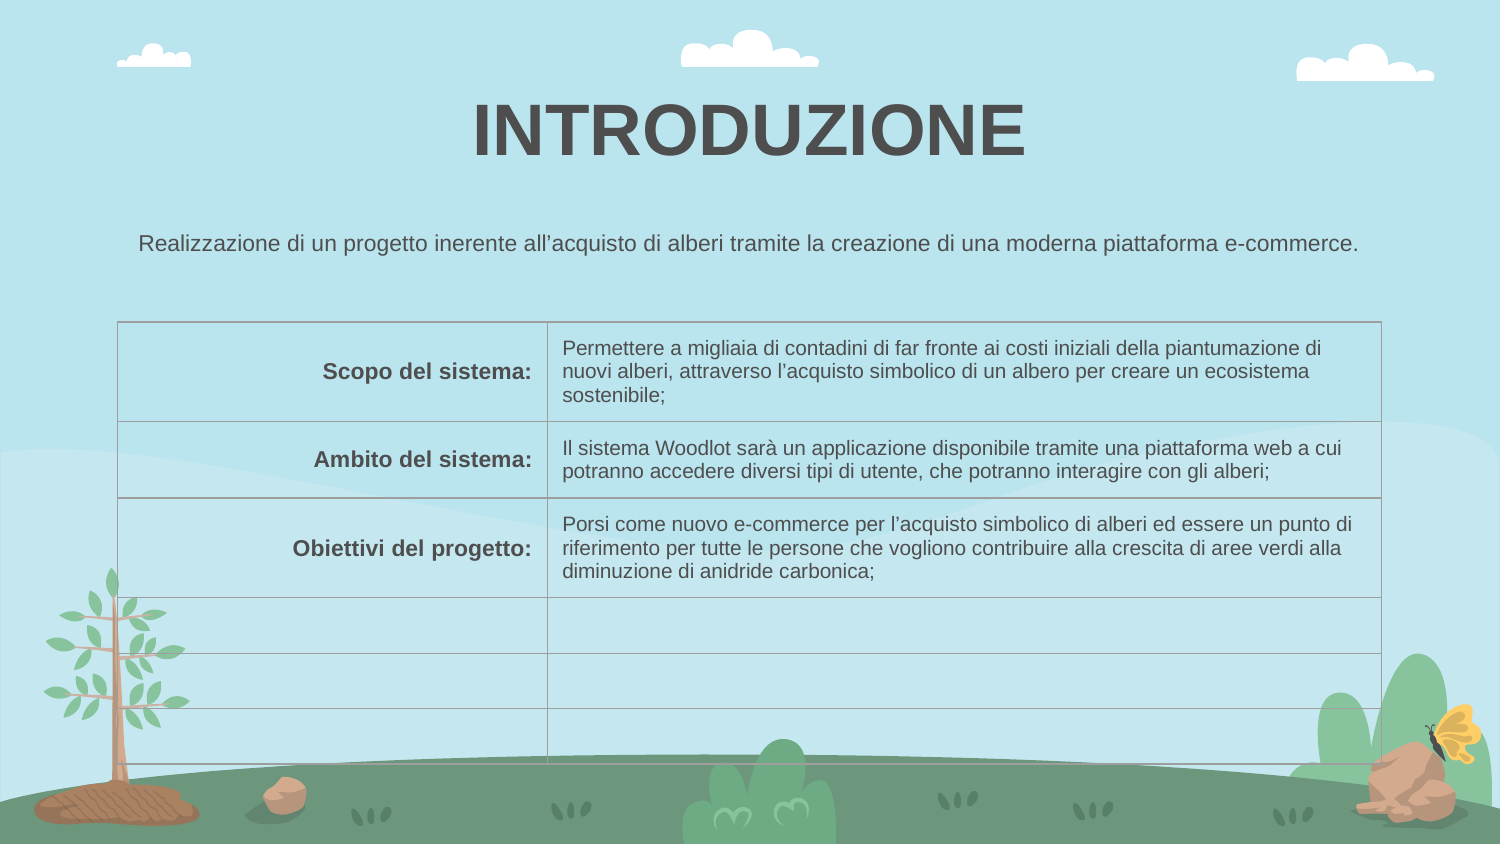

# INTRODUZIONE
Realizzazione di un progetto inerente all’acquisto di alberi tramite la creazione di una moderna piattaforma e-commerce.
| Scopo del sistema: | Permettere a migliaia di contadini di far fronte ai costi iniziali della piantumazione di nuovi alberi, attraverso l’acquisto simbolico di un albero per creare un ecosistema sostenibile; |
| --- | --- |
| Ambito del sistema: | Il sistema Woodlot sarà un applicazione disponibile tramite una piattaforma web a cui potranno accedere diversi tipi di utente, che potranno interagire con gli alberi; |
| Obiettivi del progetto: | Porsi come nuovo e-commerce per l’acquisto simbolico di alberi ed essere un punto di riferimento per tutte le persone che vogliono contribuire alla crescita di aree verdi alla diminuzione di anidride carbonica; |
|  |  |
|  |  |
|  |  |